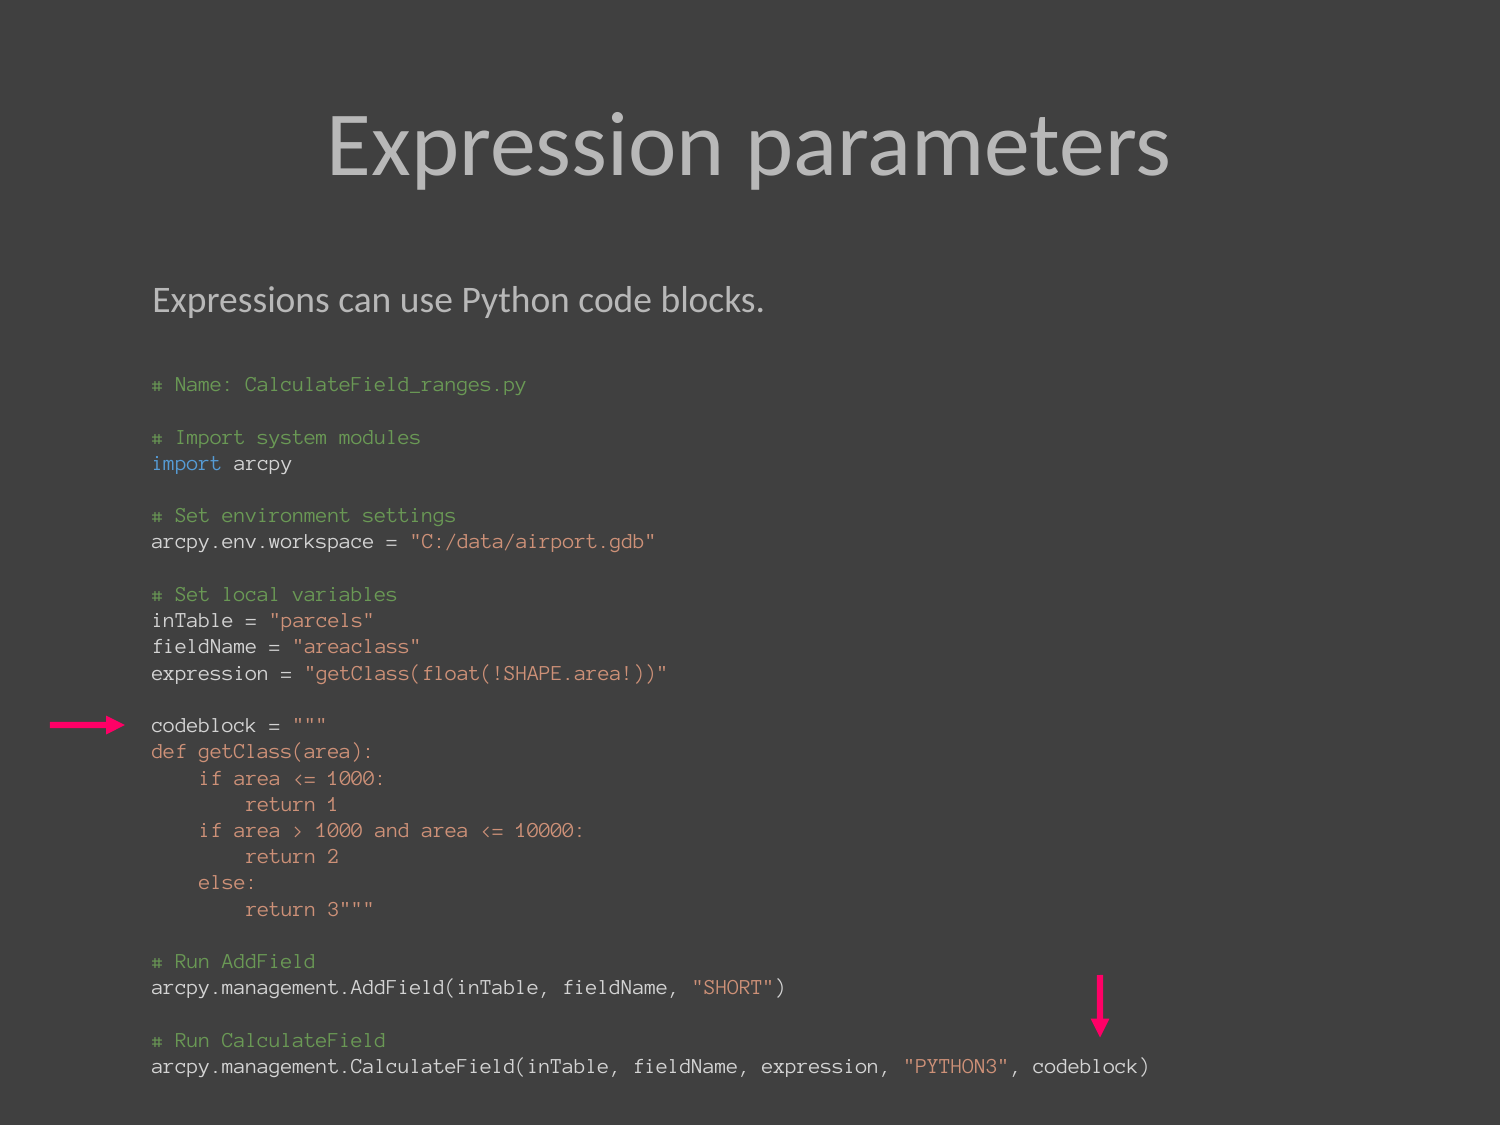

# Expression parameters

Expressions can use Python code blocks.
# Name: CalculateField_ranges.py
# Import system modules
import arcpy

# Set environment settings
arcpy.env.workspace = "C:/data/airport.gdb"

# Set local variables
inTable = "parcels"
fieldName = "areaclass"
expression = "getClass(float(!SHAPE.area!))"
codeblock = """
def getClass(area):
    if area <= 1000:
        return 1
    if area > 1000 and area <= 10000:
        return 2
    else:
        return 3"""

# Run AddField
arcpy.management.AddField(inTable, fieldName, "SHORT")

# Run CalculateField
arcpy.management.CalculateField(inTable, fieldName, expression, "PYTHON3", codeblock)